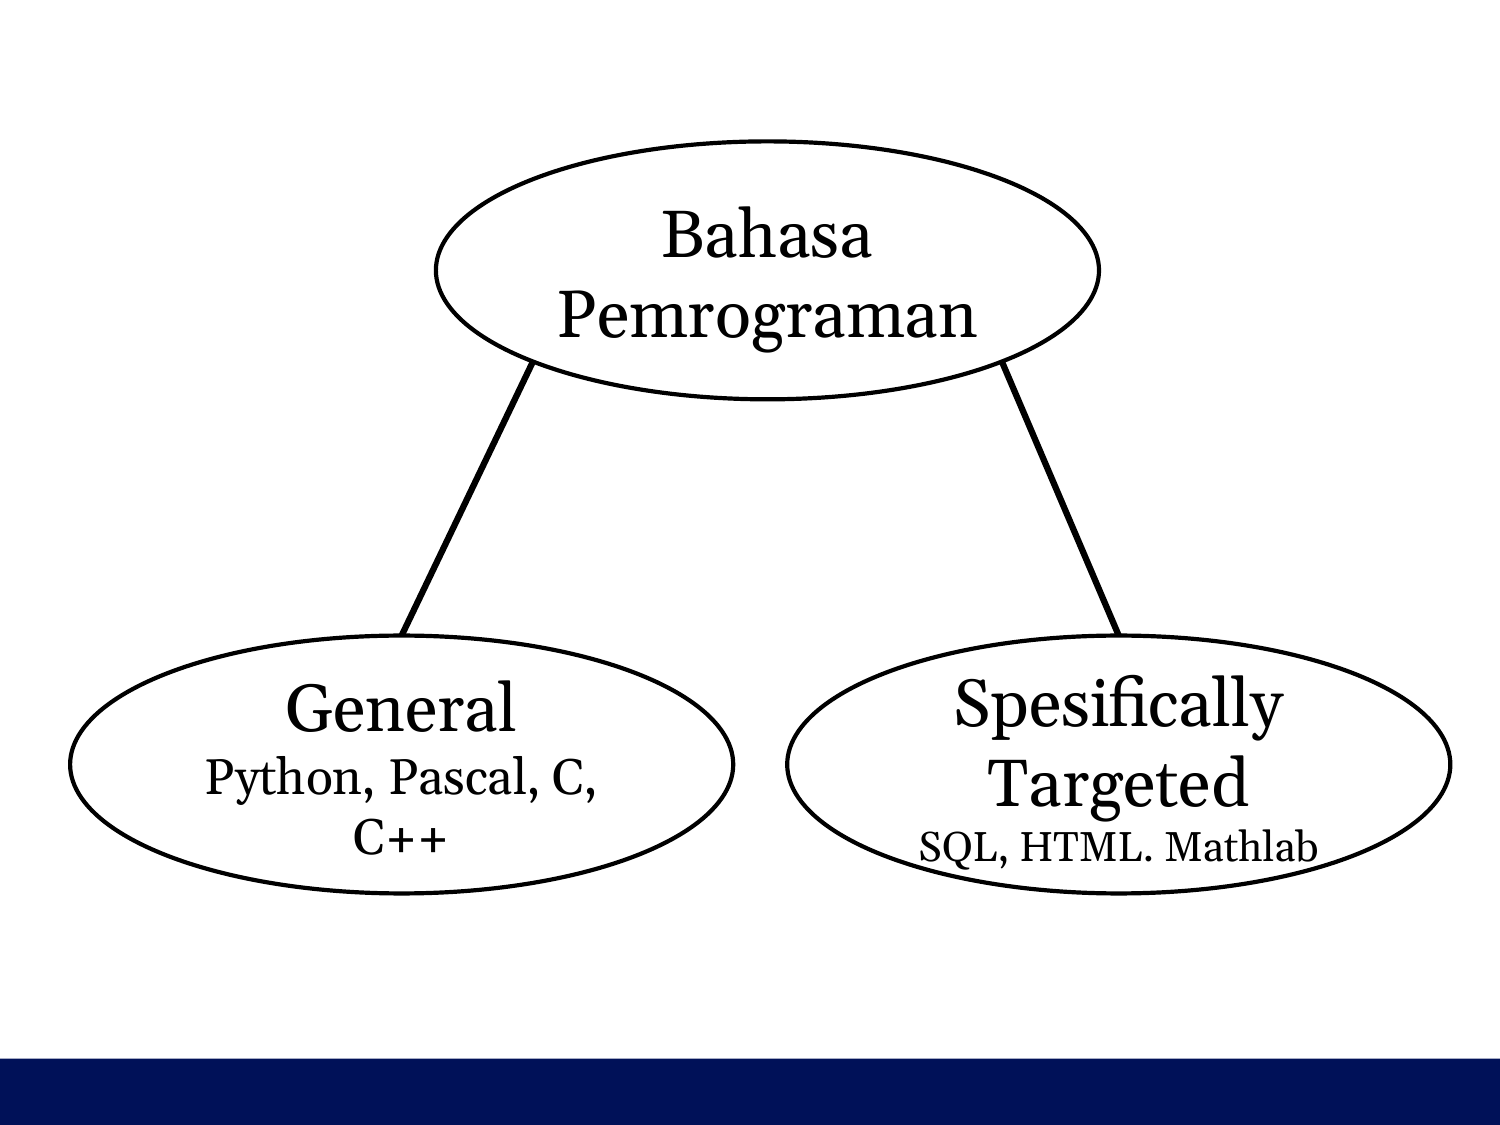

Bahasa Pemrograman
General
Python, Pascal, C, C++
Spesifically Targeted
SQL, HTML. Mathlab